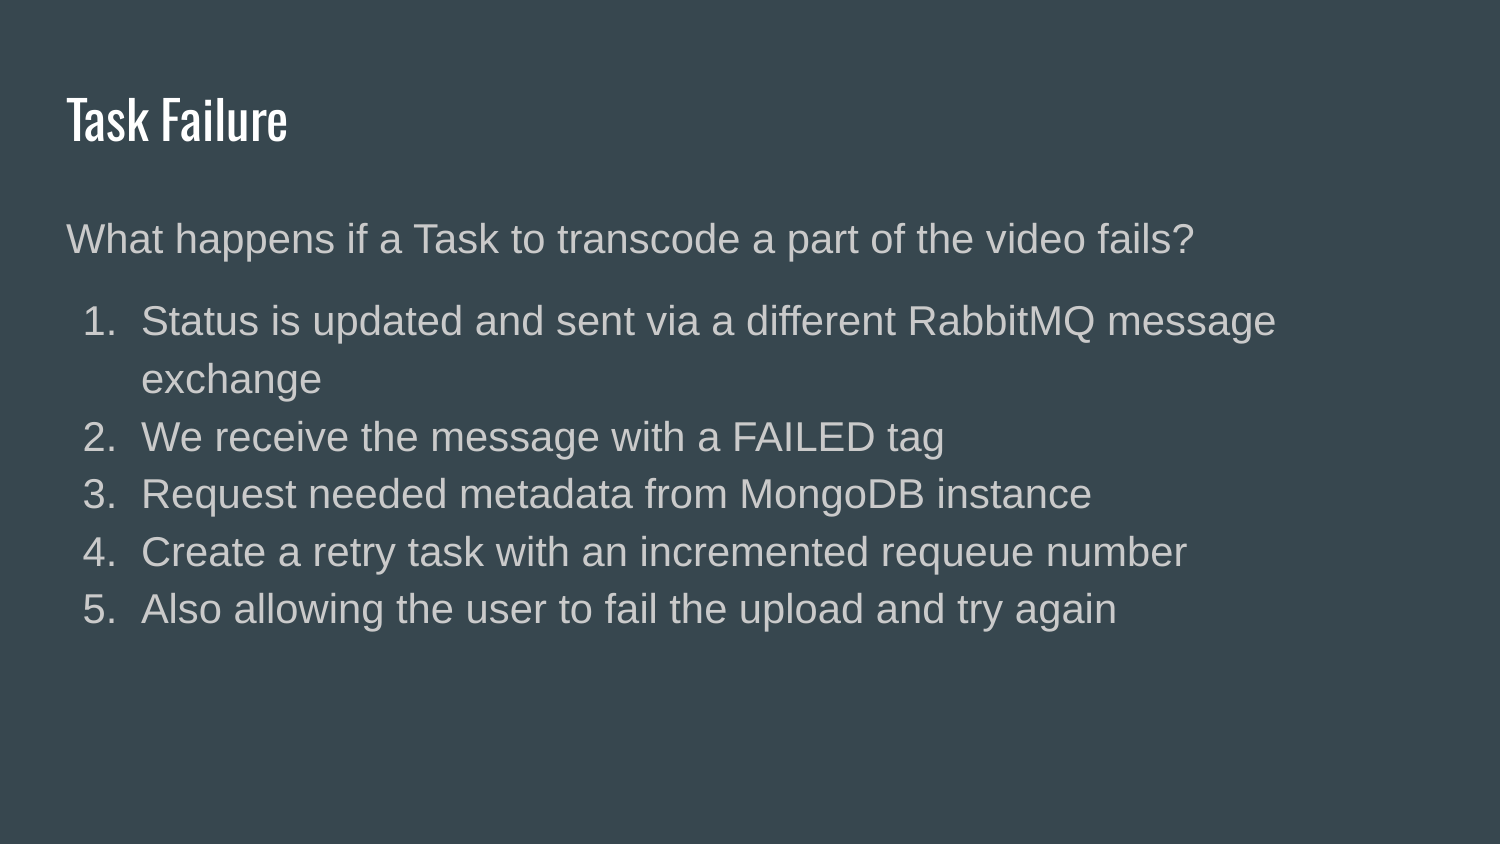

# Task Failure
What happens if a Task to transcode a part of the video fails?
Status is updated and sent via a different RabbitMQ message exchange
We receive the message with a FAILED tag
Request needed metadata from MongoDB instance
Create a retry task with an incremented requeue number
Also allowing the user to fail the upload and try again